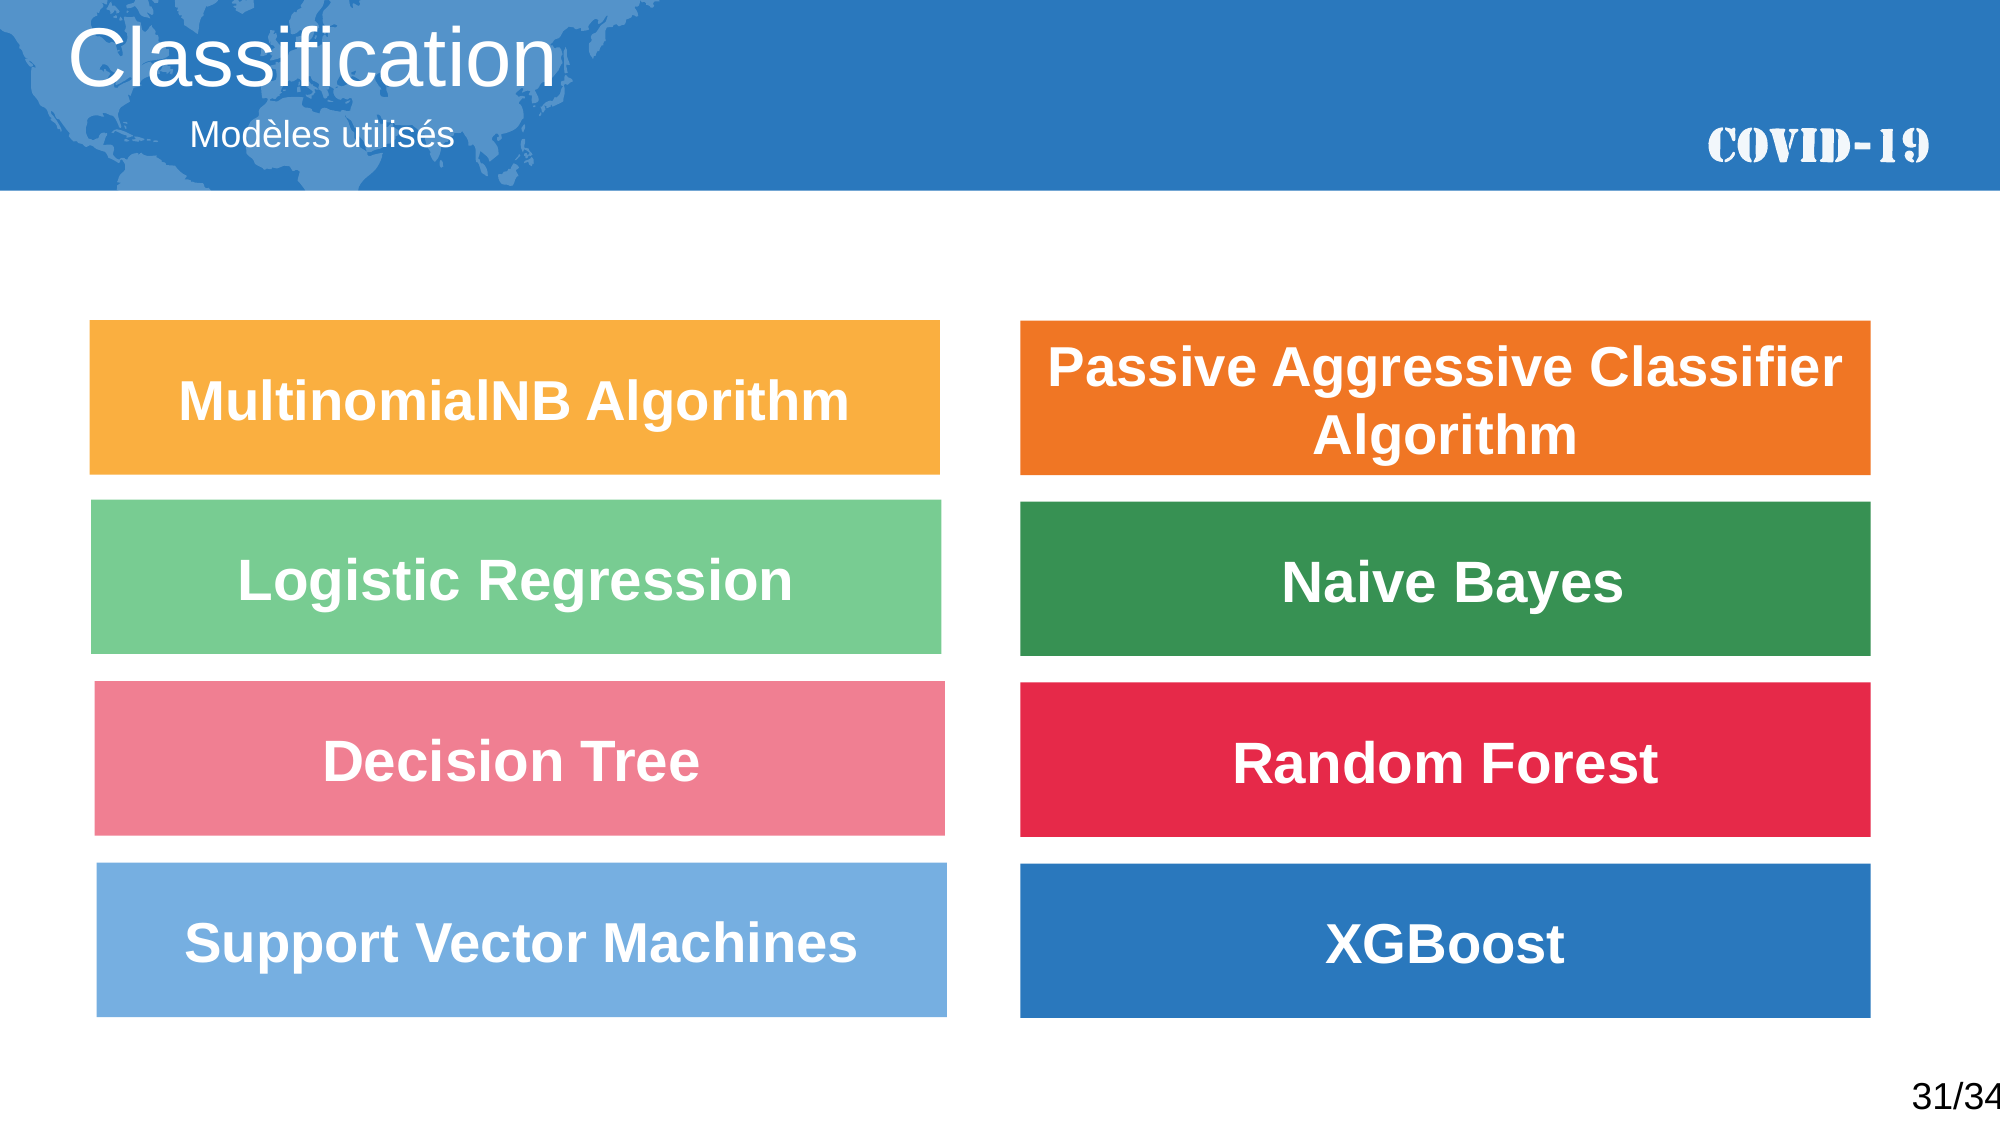

Classification
Modèles utilisés
MultinomialNB Algorithm
Passive Aggressive Classifier Algorithm
Logistic Regression
 Naive Bayes
Decision Tree
Random Forest
Support Vector Machines
XGBoost
31/34